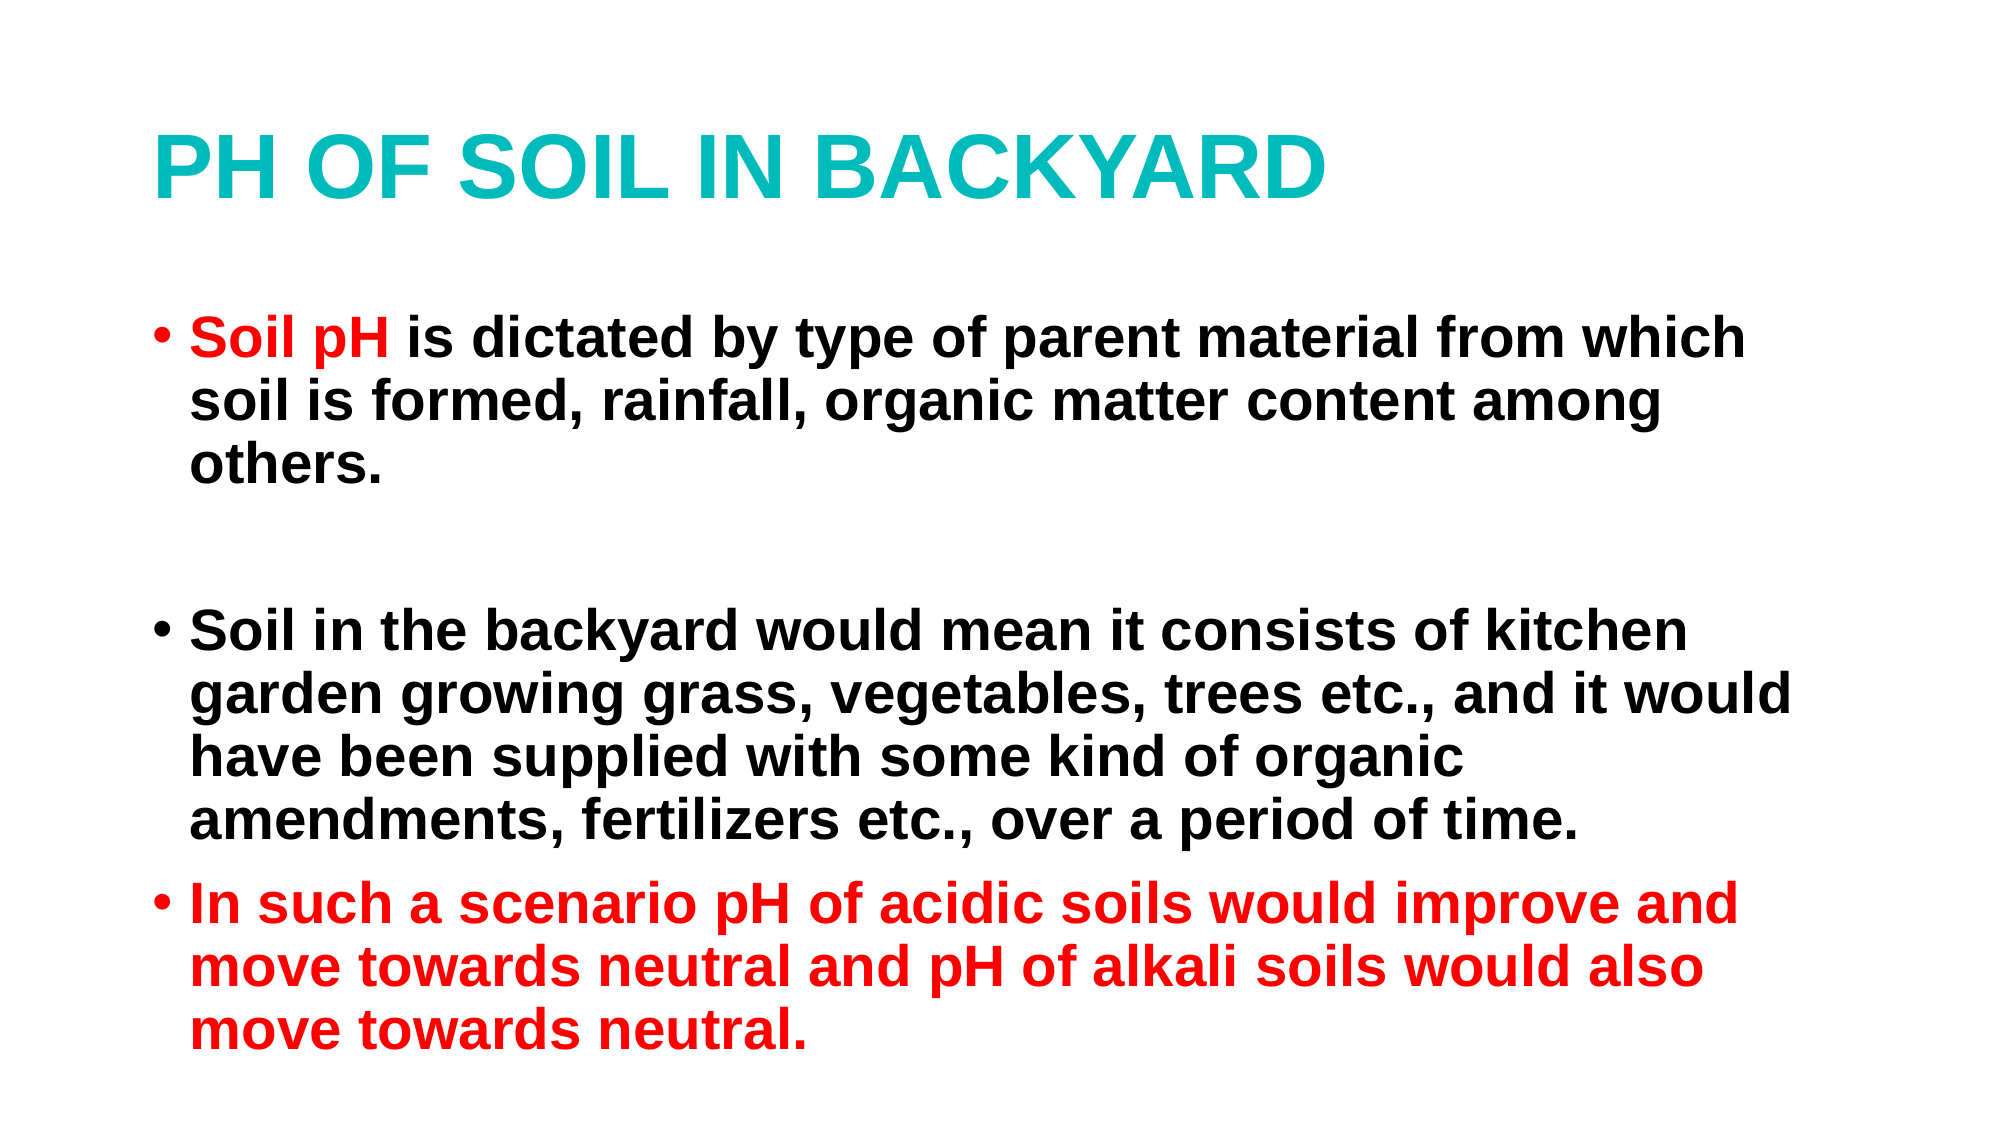

# PH OF SOIL IN BACKYARD
Soil pH is dictated by type of parent material from which soil is formed, rainfall, organic matter content among others.

Soil in the backyard would mean it consists of kitchen garden growing grass, vegetables, trees etc., and it would have been supplied with some kind of organic amendments, fertilizers etc., over a period of time.
In such a scenario pH of acidic soils would improve and move towards neutral and pH of alkali soils would also move towards neutral.